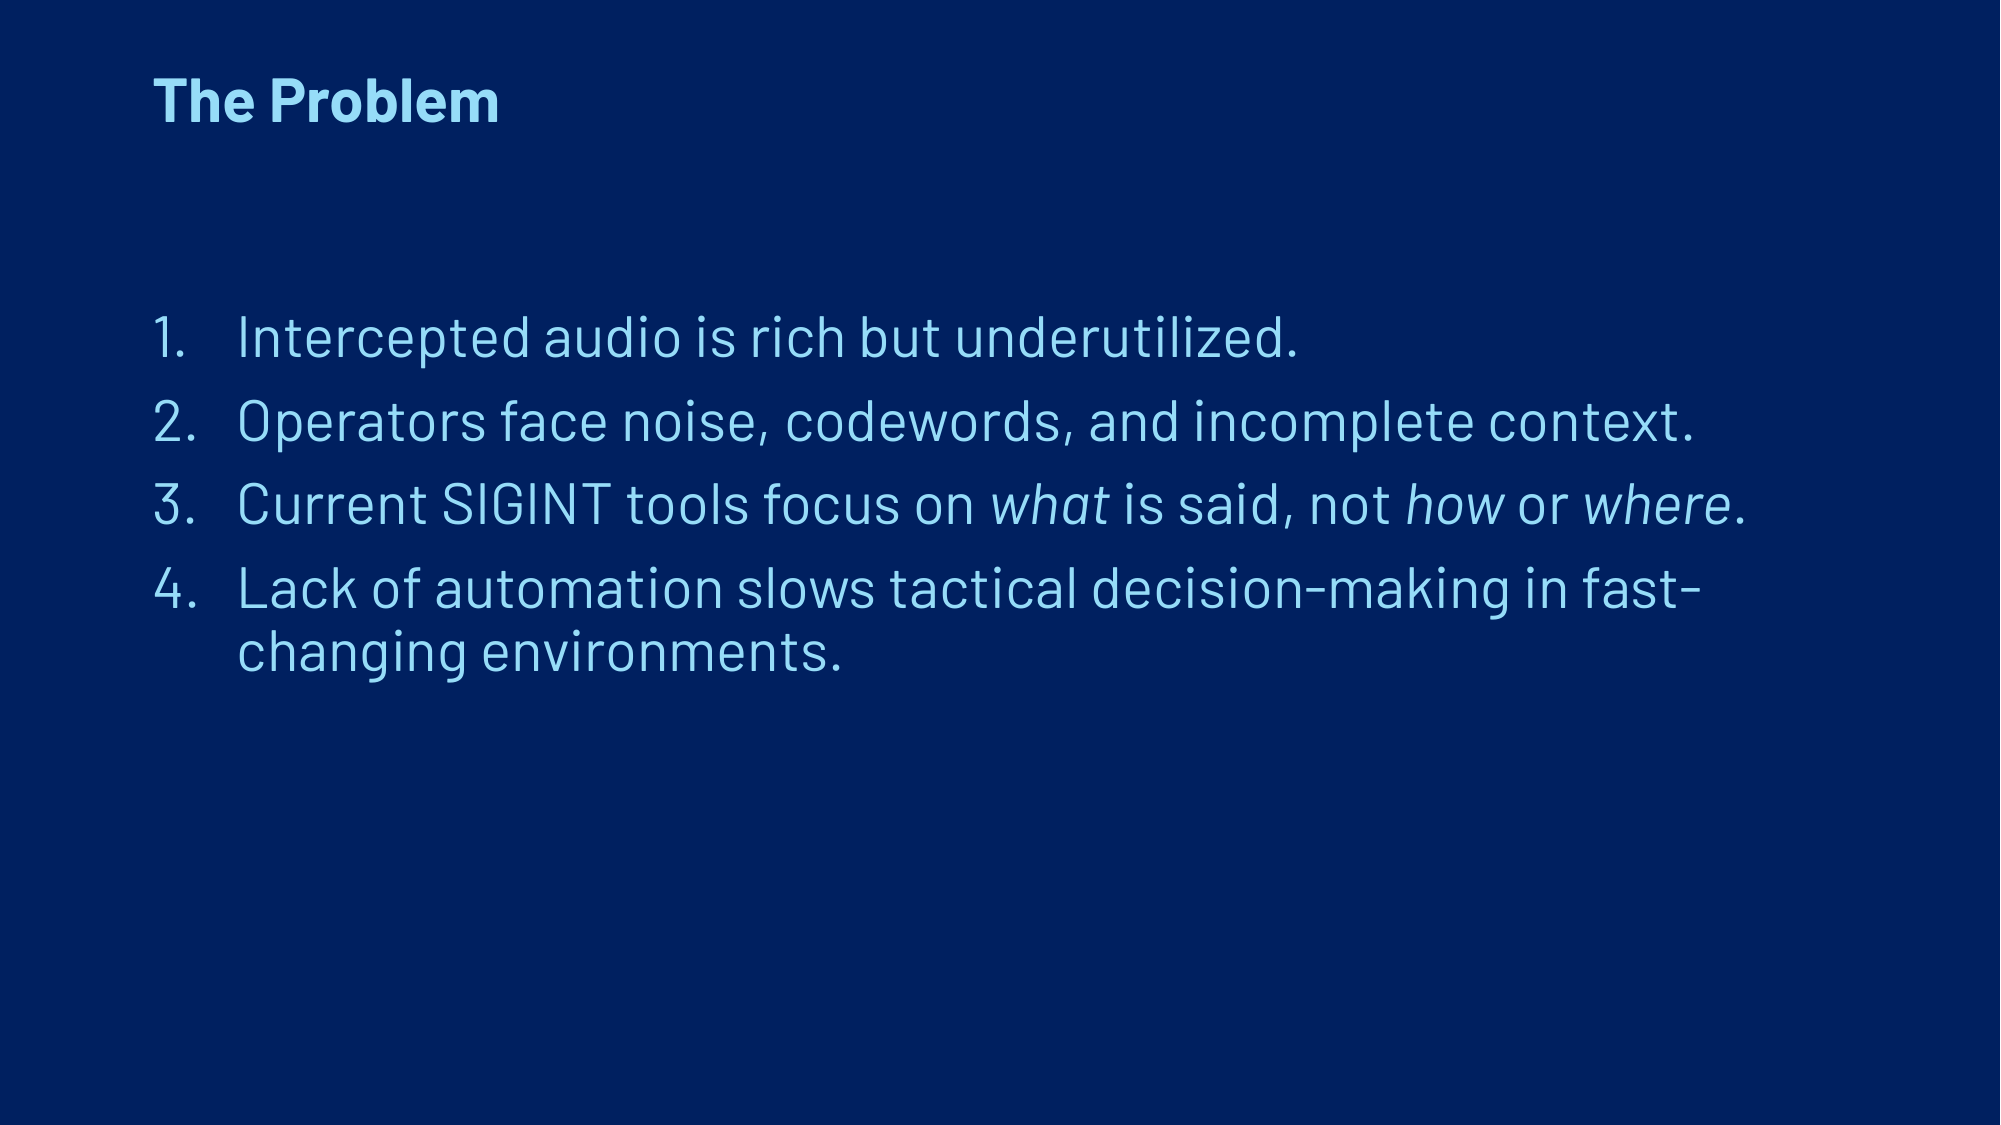

# The Problem
Intercepted audio is rich but underutilized.
Operators face noise, codewords, and incomplete context.
Current SIGINT tools focus on what is said, not how or where.
Lack of automation slows tactical decision-making in fast-changing environments.